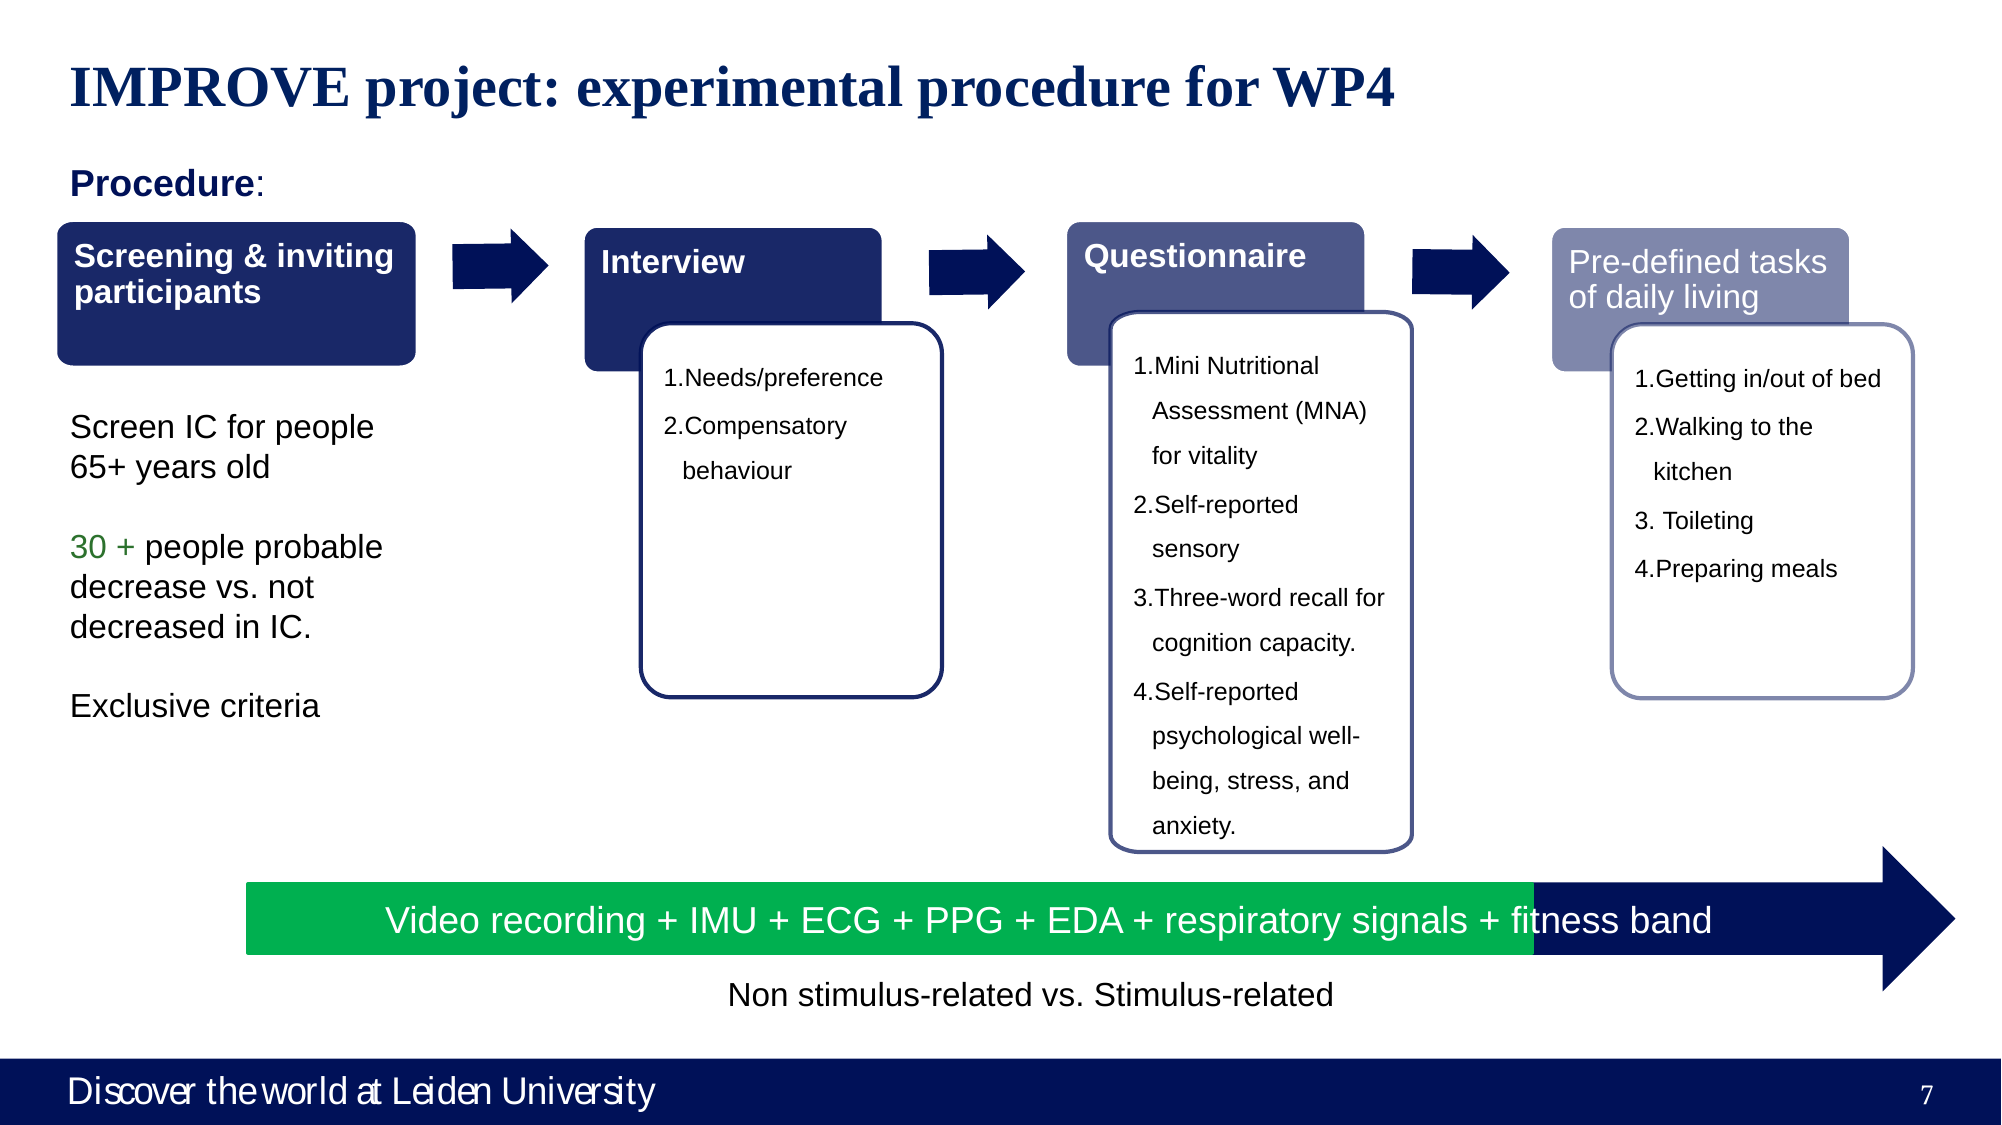

IMPROVE project: experimental procedure for WP4
Procedure:
Screening & inviting participants
Questionnaire
Interview
Pre-defined tasks of daily living

Mini Nutritional Assessment (MNA) for vitality
Self-reported sensory
Three-word recall for cognition capacity.
Self-reported psychological well-being, stress, and anxiety.
Needs/preference
Compensatory behaviour
Getting in/out of bed
Walking to the kitchen
 Toileting
Preparing meals

Screen IC for people 65+ years old

30 + people probable decrease vs. not decreased in IC.

Exclusive criteria

Video recording + IMU + ECG + PPG + EDA + respiratory signals + fitness band
Non stimulus-related vs. Stimulus-related
7